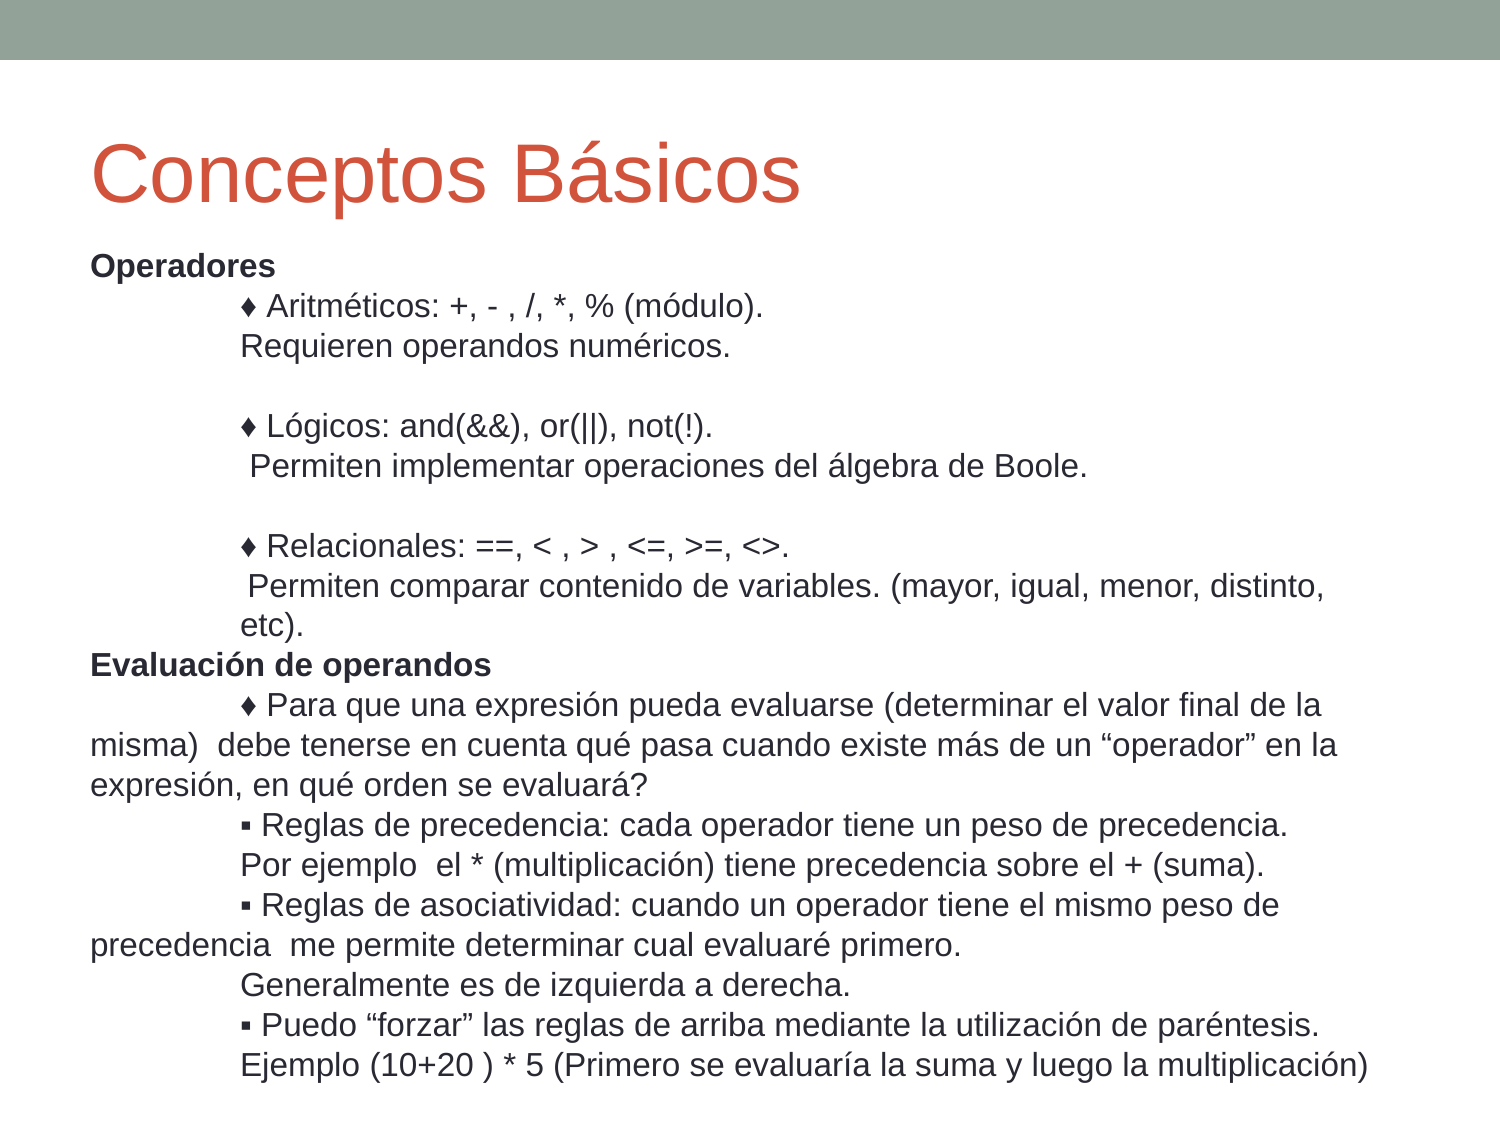

Conceptos Básicos
Operadores
	♦ Aritméticos: +, - , /, *, % (módulo).
	Requieren operandos numéricos.

	♦ Lógicos: and(&&), or(||), not(!).
	 Permiten implementar operaciones del álgebra de Boole.

	♦ Relacionales: ==, < , > , <=, >=, <>.
                 Permiten comparar contenido de variables. (mayor, igual, menor, distinto, 	etc).
Evaluación de operandos
	♦ Para que una expresión pueda evaluarse (determinar el valor final de la misma)  debe tenerse en cuenta qué pasa cuando existe más de un “operador” en la expresión, en qué orden se evaluará?
	▪ Reglas de precedencia: cada operador tiene un peso de precedencia. 	Por ejemplo  el * (multiplicación) tiene precedencia sobre el + (suma).
	▪ Reglas de asociatividad: cuando un operador tiene el mismo peso de precedencia  me permite determinar cual evaluaré primero.
	Generalmente es de izquierda a derecha.
	▪ Puedo “forzar” las reglas de arriba mediante la utilización de paréntesis.
	Ejemplo (10+20 ) * 5 (Primero se evaluaría la suma y luego la multiplicación)